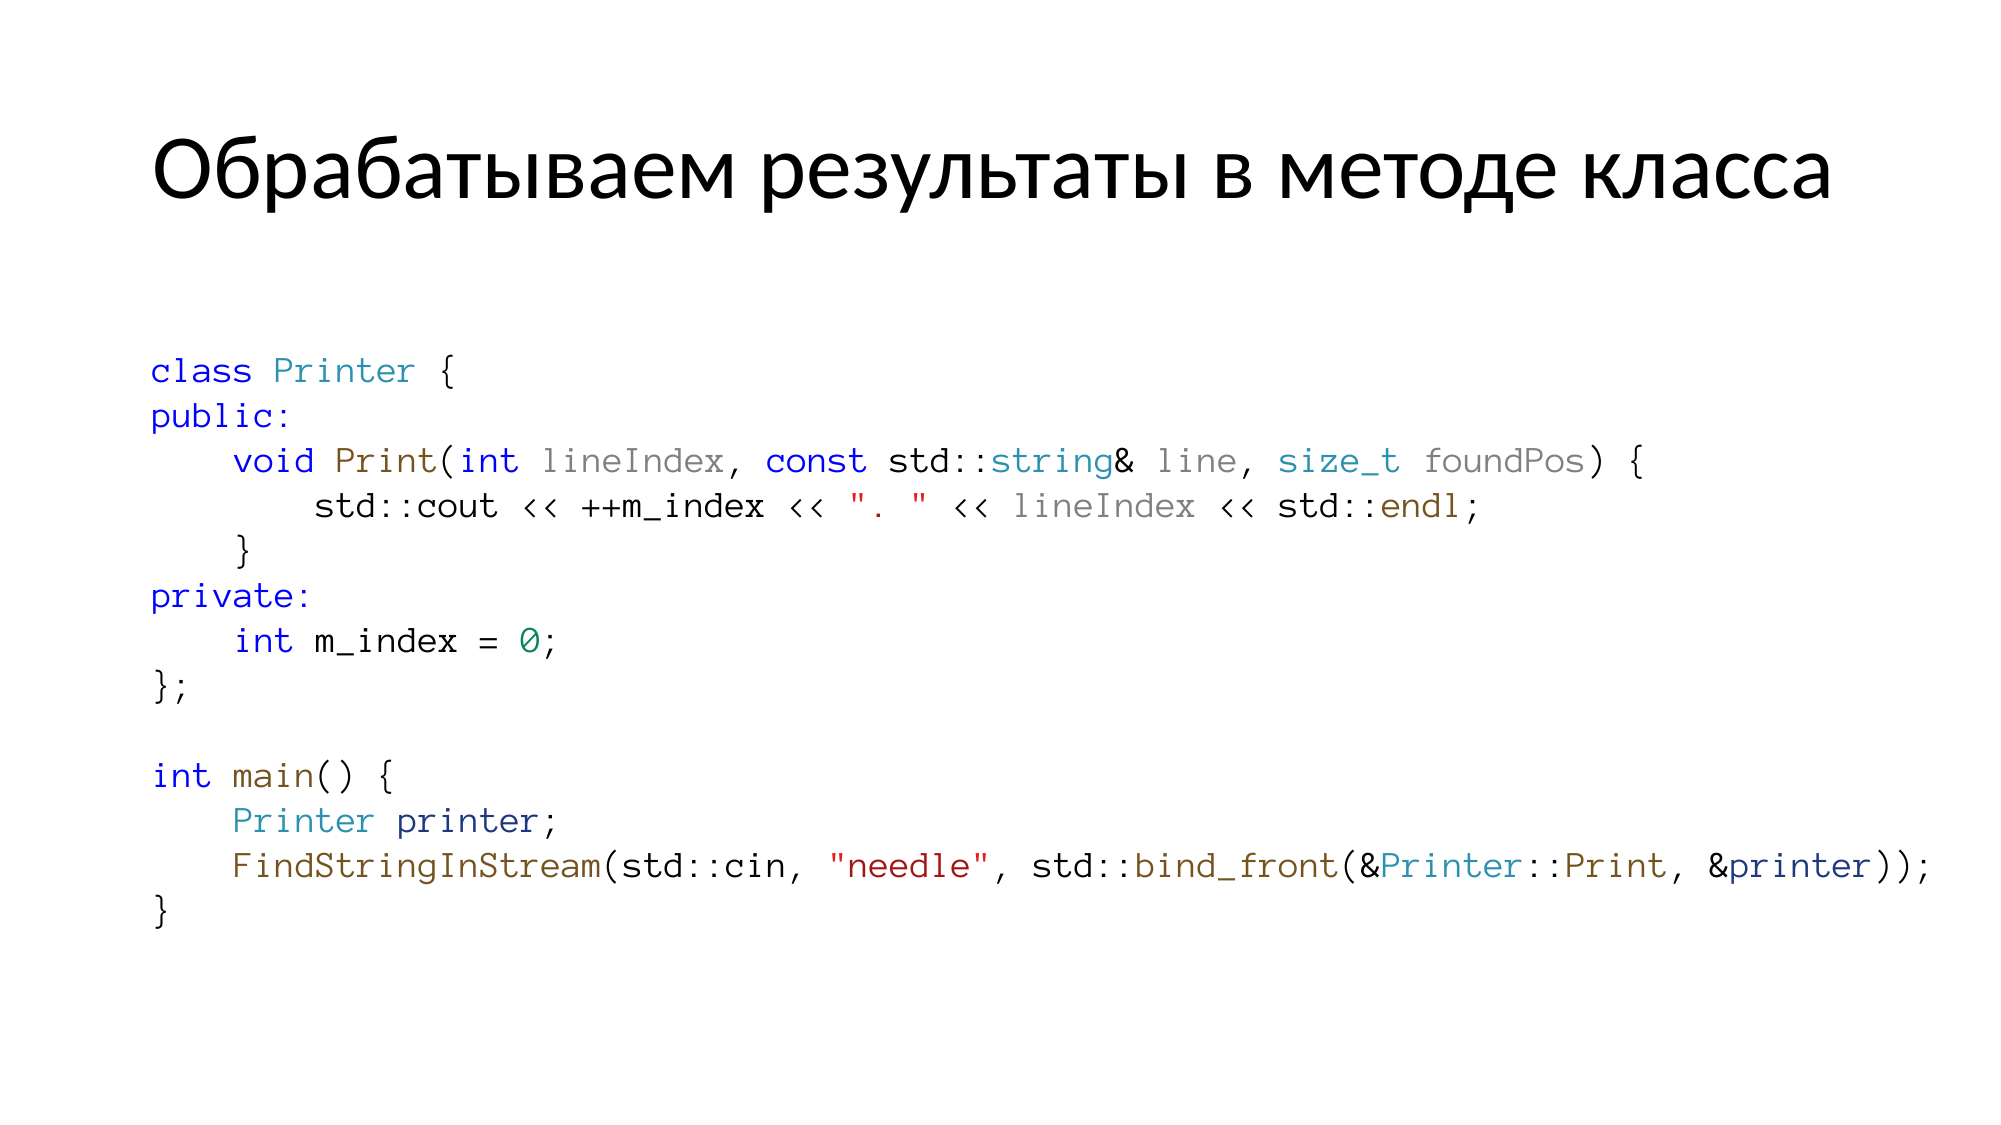

# Обрабатываем результаты в методе класса
class Printer {
public:
    void Print(int lineIndex, const std::string& line, size_t foundPos) {
        std::cout << ++m_index << ". " << lineIndex << std::endl;
    }
private:
    int m_index = 0;
};
int main() {
    Printer printer;
    FindStringInStream(std::cin, "needle", std::bind_front(&Printer::Print, &printer));
}